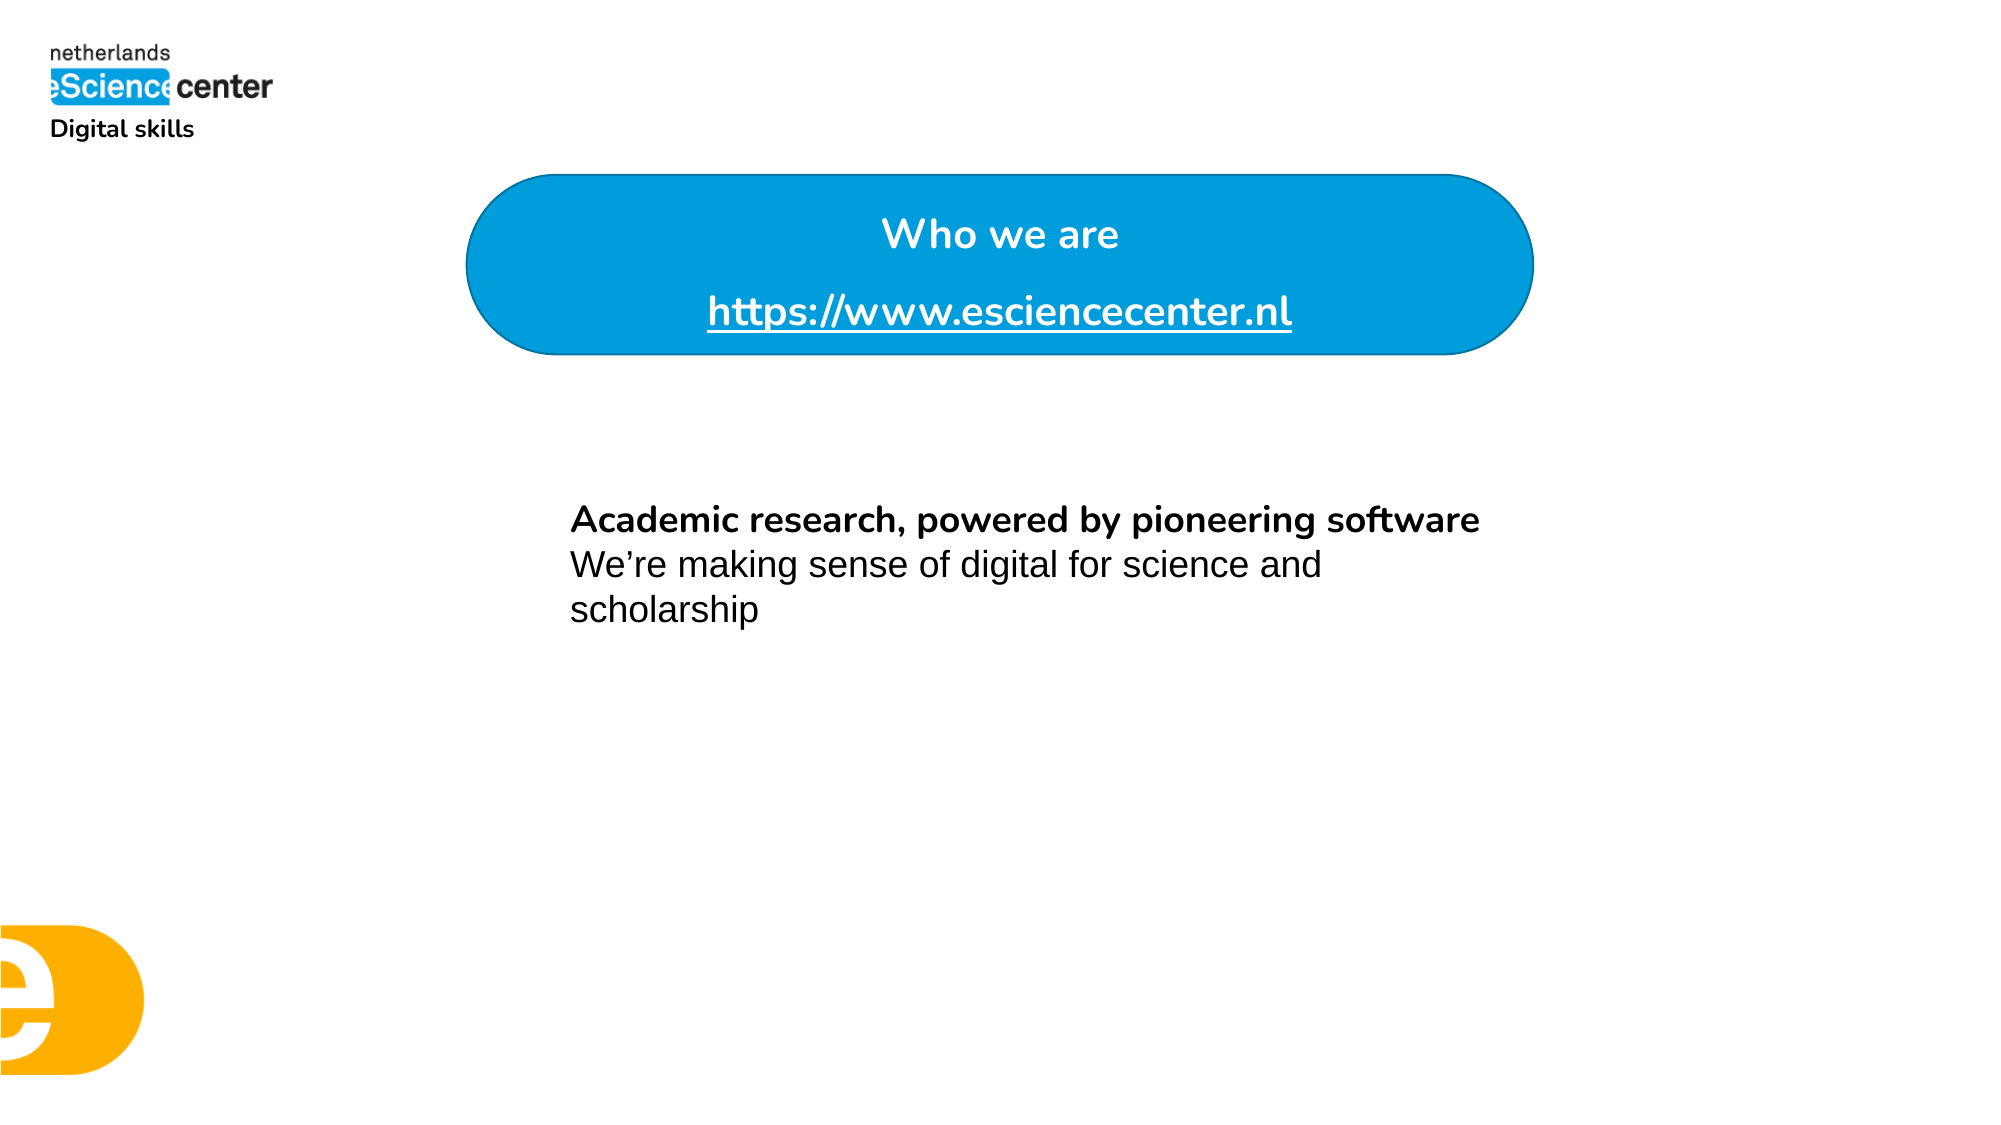

Digital skills

Who we are
https://www.esciencecenter.nl
Academic research, powered by pioneering software
We’re making sense of digital for science and scholarship